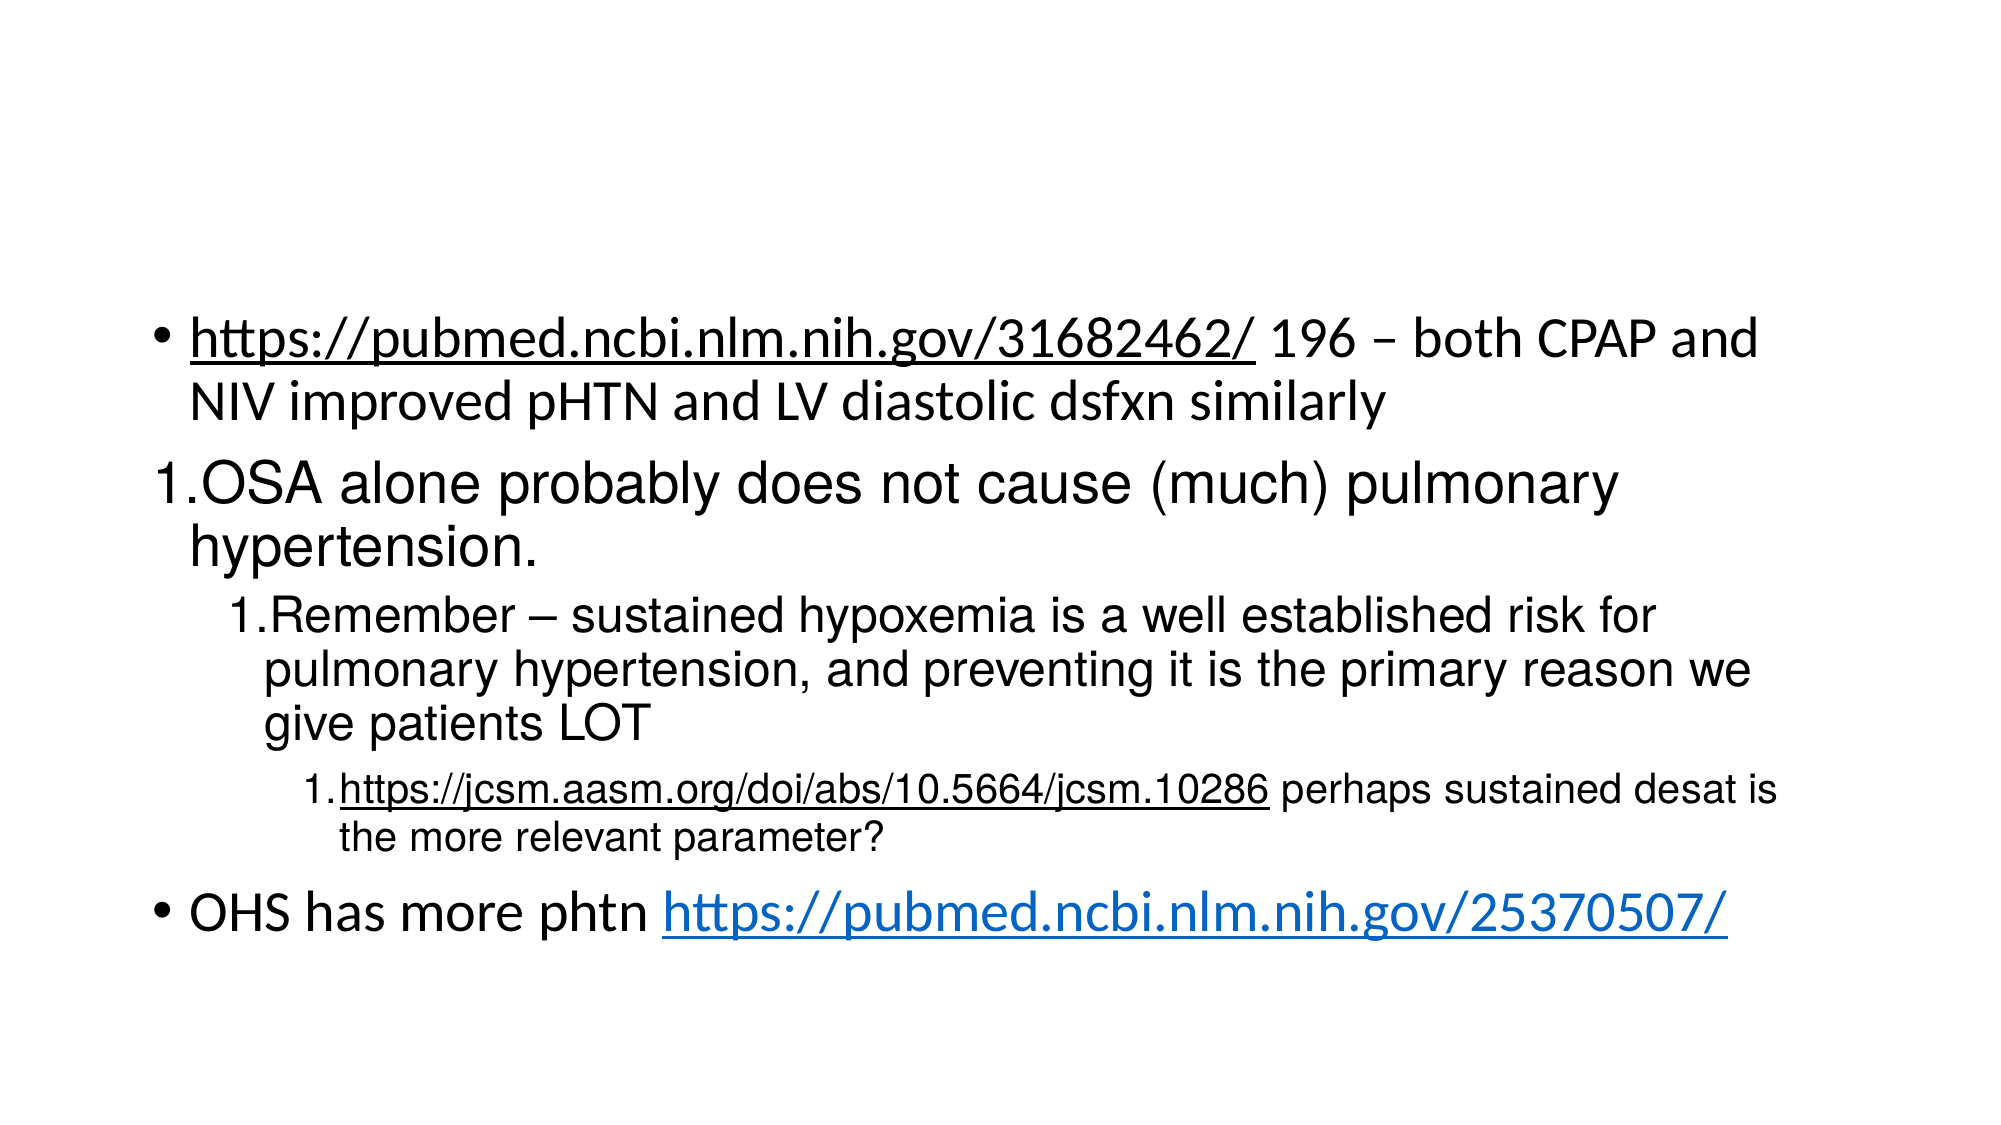

#
https://pubmed.ncbi.nlm.nih.gov/31682462/ 196 – both CPAP and NIV improved pHTN and LV diastolic dsfxn similarly
OSA alone probably does not cause (much) pulmonary hypertension.
Remember – sustained hypoxemia is a well established risk for pulmonary hypertension, and preventing it is the primary reason we give patients LOT
https://jcsm.aasm.org/doi/abs/10.5664/jcsm.10286 perhaps sustained desat is the more relevant parameter?
OHS has more phtn https://pubmed.ncbi.nlm.nih.gov/25370507/